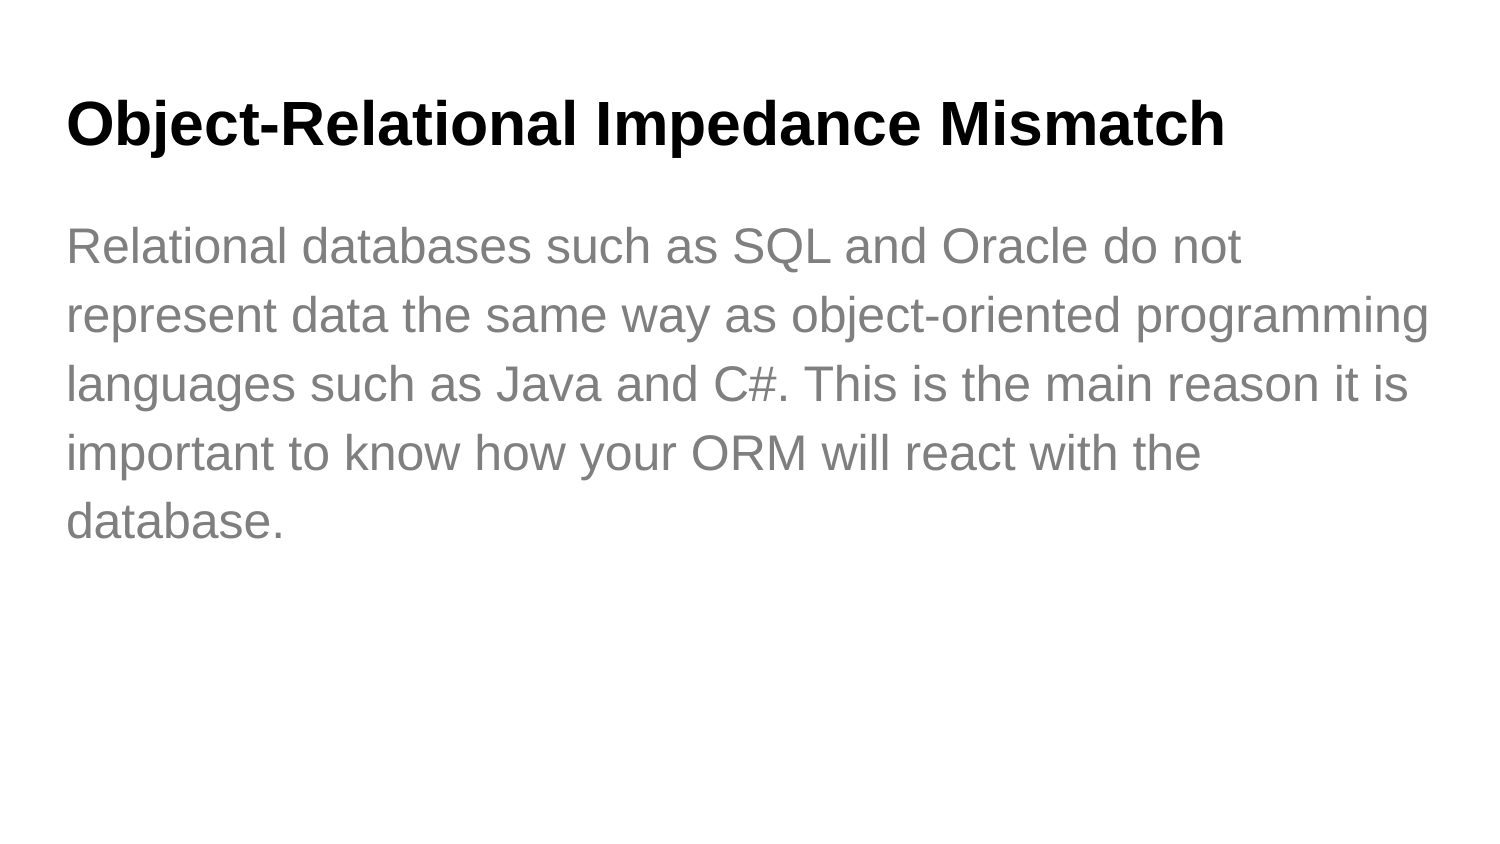

# Object-Relational Impedance Mismatch
Relational databases such as SQL and Oracle do not represent data the same way as object-oriented programming languages such as Java and C#. This is the main reason it is important to know how your ORM will react with the database.